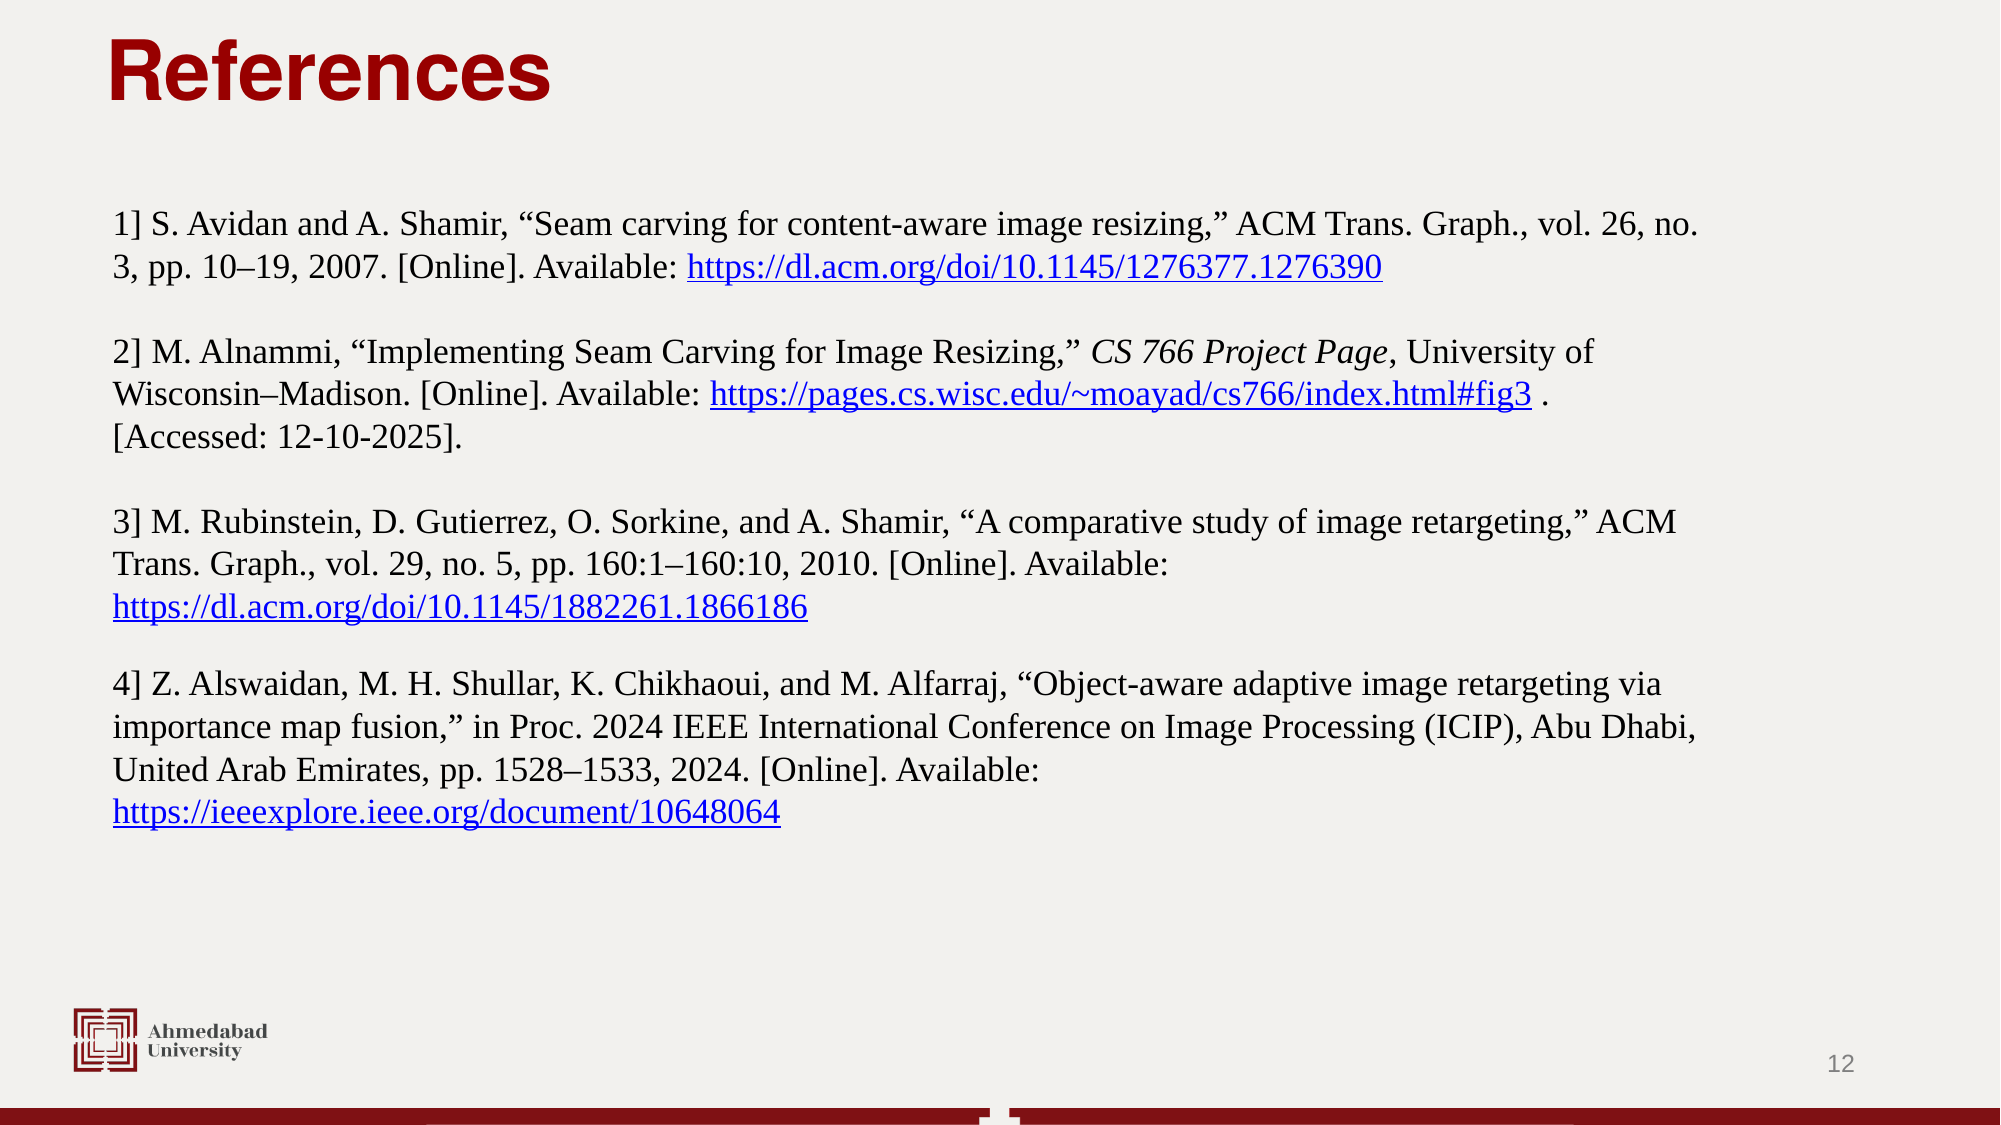

# References
1] S. Avidan and A. Shamir, “Seam carving for content-aware image resizing,” ACM Trans. Graph., vol. 26, no. 3, pp. 10–19, 2007. [Online]. Available: https://dl.acm.org/doi/10.1145/1276377.1276390

2] M. Alnammi, “Implementing Seam Carving for Image Resizing,” CS 766 Project Page, University of Wisconsin–Madison. [Online]. Available: https://pages.cs.wisc.edu/~moayad/cs766/index.html#fig3 . [Accessed: 12-10-2025].

3] M. Rubinstein, D. Gutierrez, O. Sorkine, and A. Shamir, “A comparative study of image retargeting,” ACM Trans. Graph., vol. 29, no. 5, pp. 160:1–160:10, 2010. [Online]. Available: https://dl.acm.org/doi/10.1145/1882261.1866186

4] Z. Alswaidan, M. H. Shullar, K. Chikhaoui, and M. Alfarraj, “Object-aware adaptive image retargeting via importance map fusion,” in Proc. 2024 IEEE International Conference on Image Processing (ICIP), Abu Dhabi, United Arab Emirates, pp. 1528–1533, 2024. [Online]. Available: https://ieeexplore.ieee.org/document/10648064
12